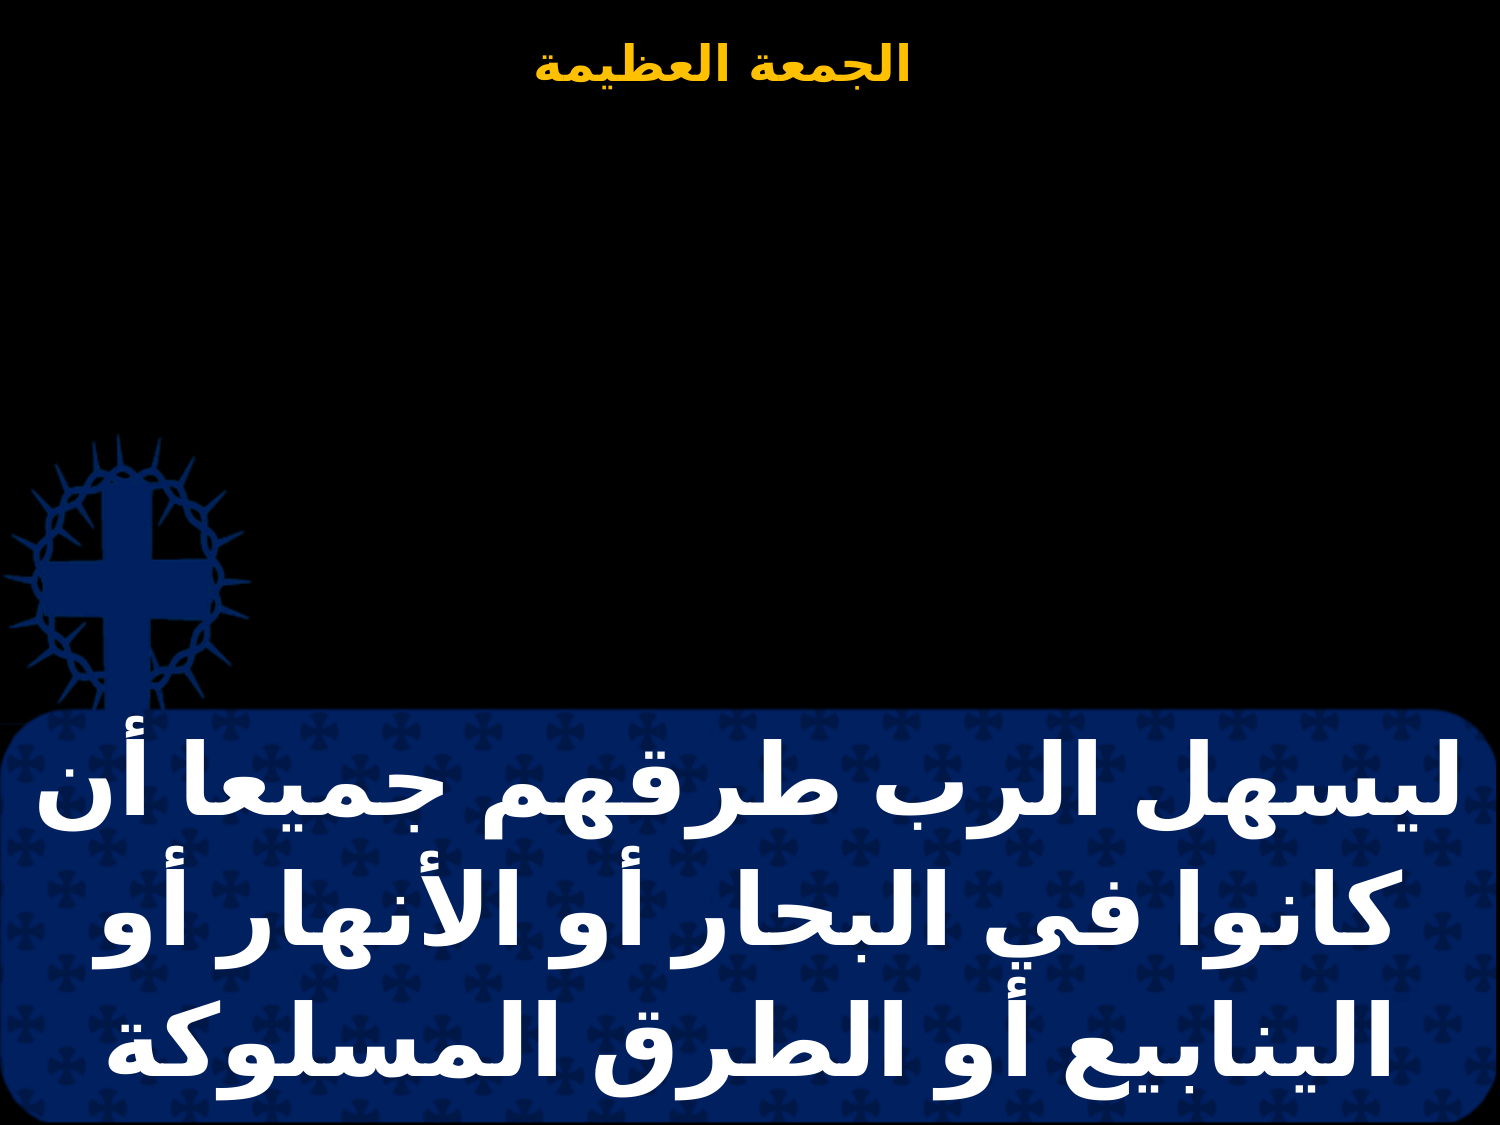

| ليسهل الرب طرقهم جميعا أن كانوا في البحار أو الأنهار أو الينابيع أو الطرق المسلوكة |
| --- |